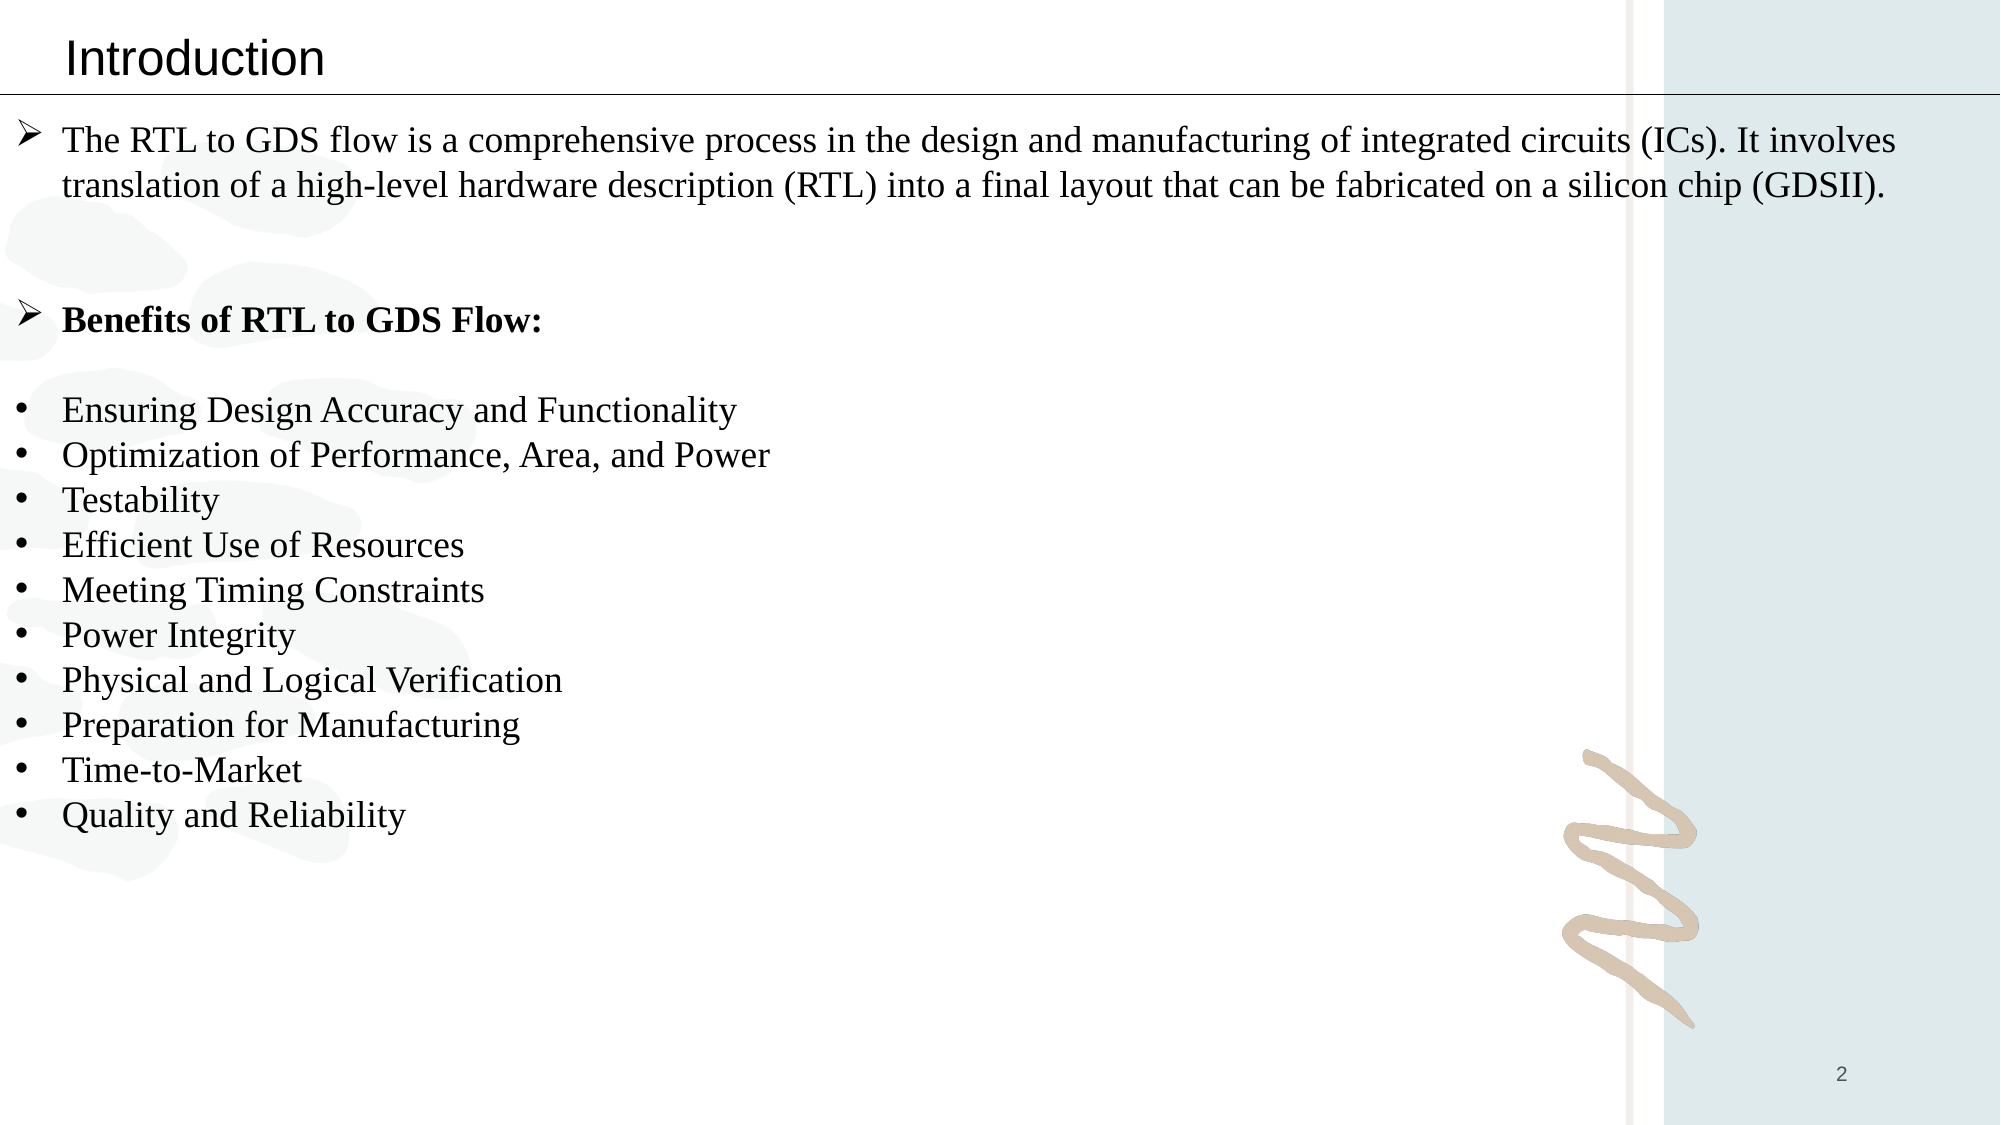

Introduction
The RTL to GDS flow is a comprehensive process in the design and manufacturing of integrated circuits (ICs). It involves translation of a high-level hardware description (RTL) into a final layout that can be fabricated on a silicon chip (GDSII).

Benefits of RTL to GDS Flow:

Ensuring Design Accuracy and Functionality
Optimization of Performance, Area, and Power
Testability
Efficient Use of Resources
Meeting Timing Constraints
Power Integrity
Physical and Logical Verification
Preparation for Manufacturing
Time-to-Market
Quality and Reliability
2